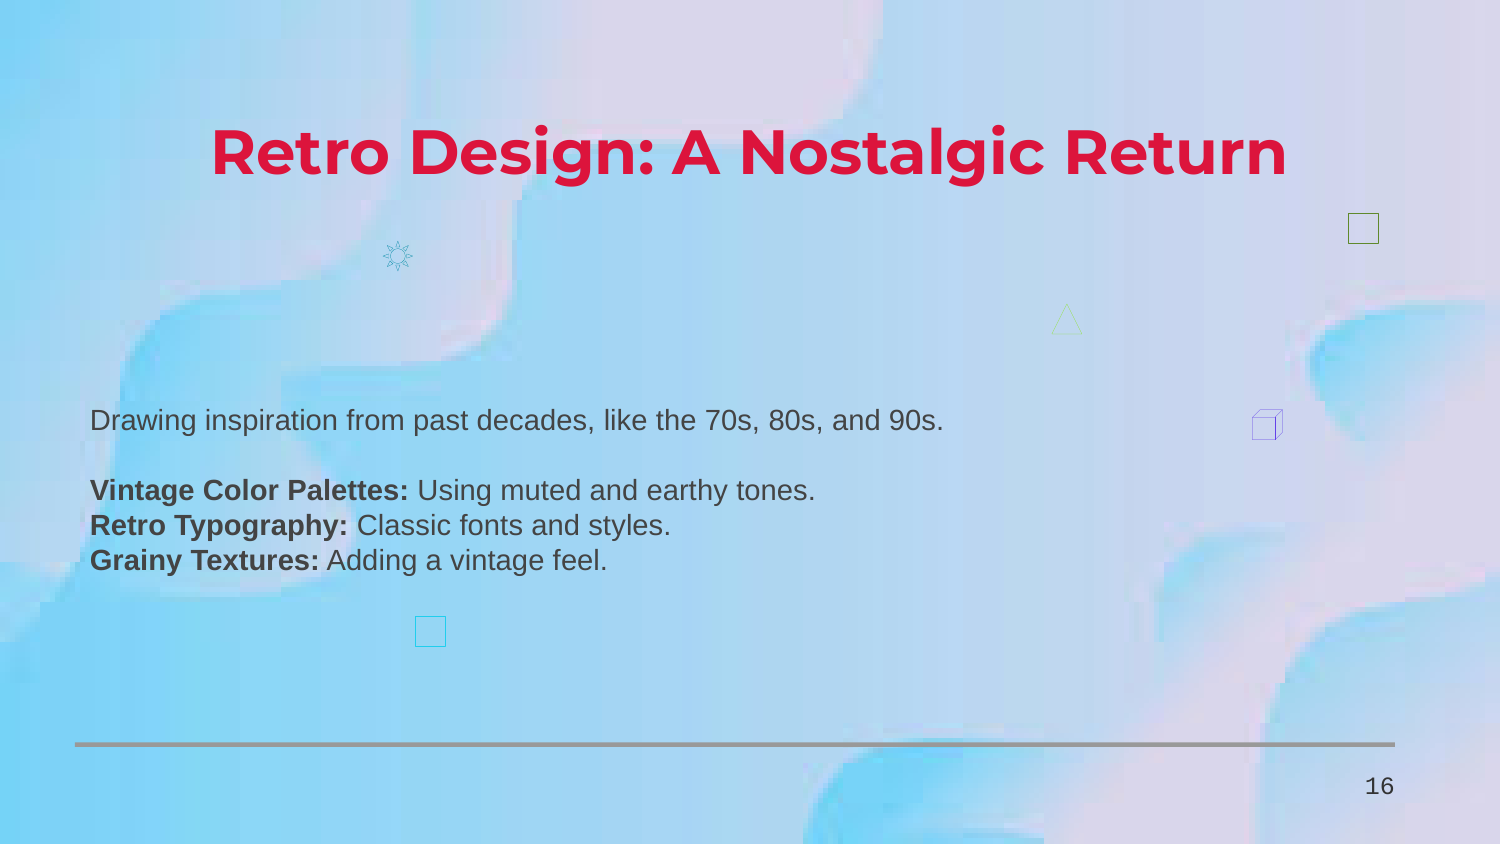

Retro Design: A Nostalgic Return

Drawing inspiration from past decades, like the 70s, 80s, and 90s.

Vintage Color Palettes: Using muted and earthy tones.
Retro Typography: Classic fonts and styles.
Grainy Textures: Adding a vintage feel.

16